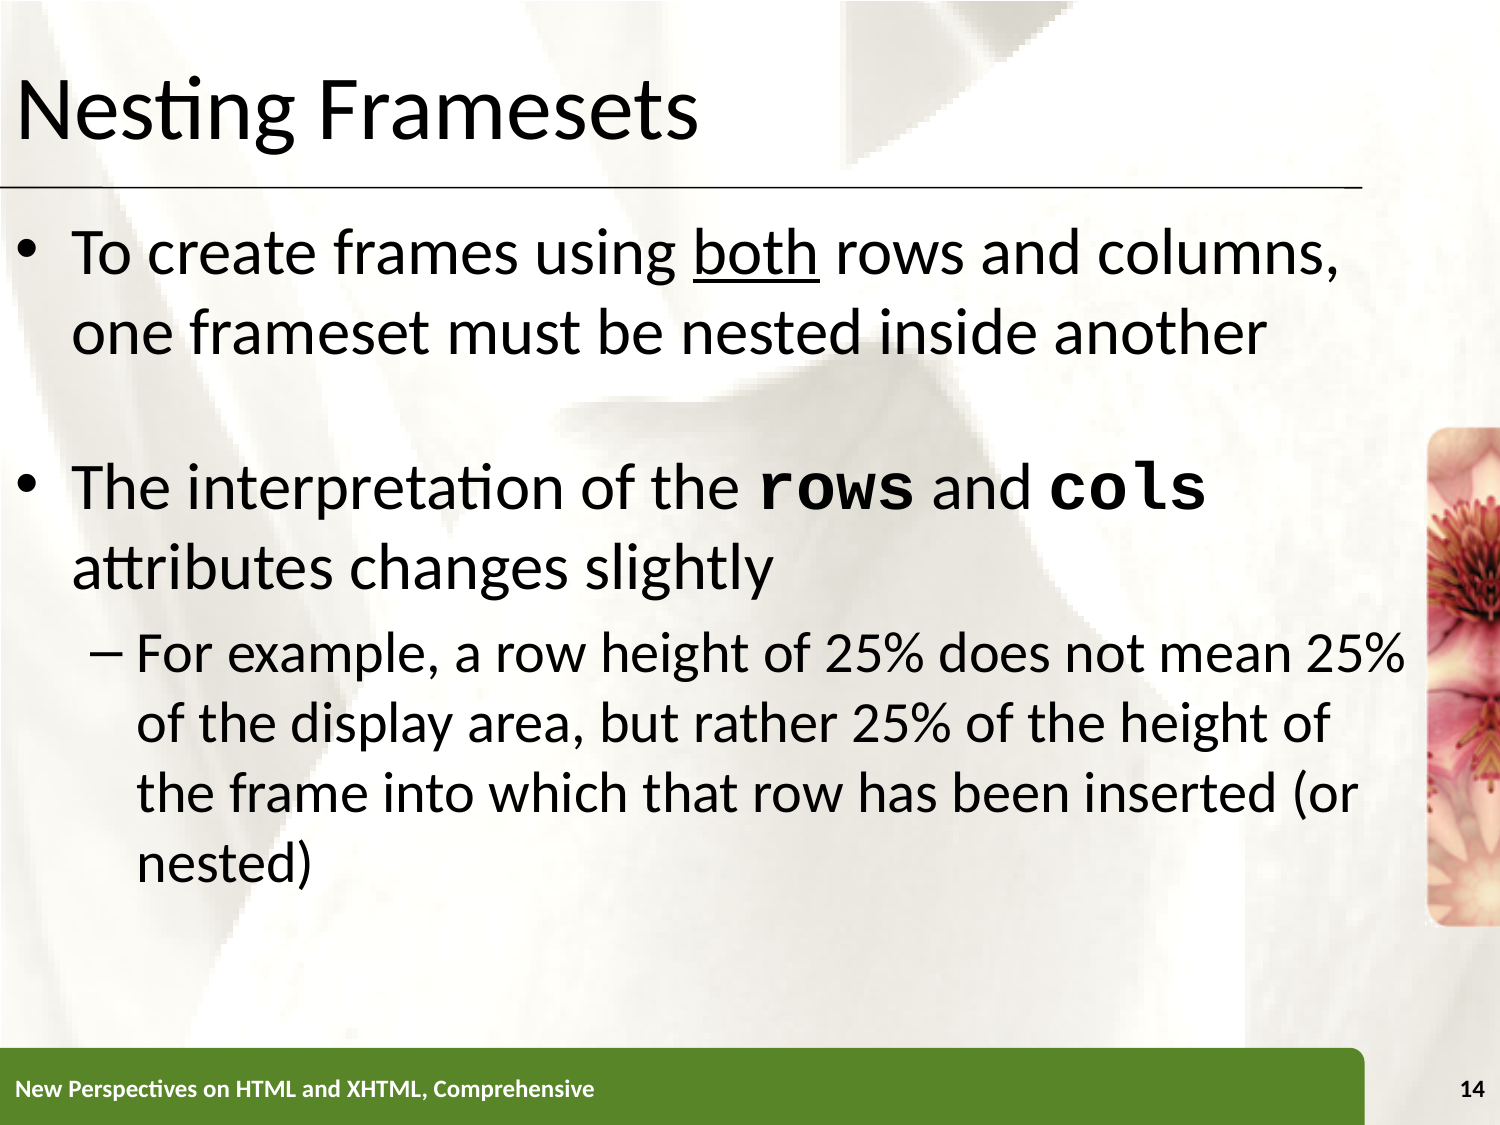

# Nesting Framesets
To create frames using both rows and columns, one frameset must be nested inside another
The interpretation of the rows and cols attributes changes slightly
For example, a row height of 25% does not mean 25% of the display area, but rather 25% of the height of the frame into which that row has been inserted (or nested)
New Perspectives on HTML and XHTML, Comprehensive
14